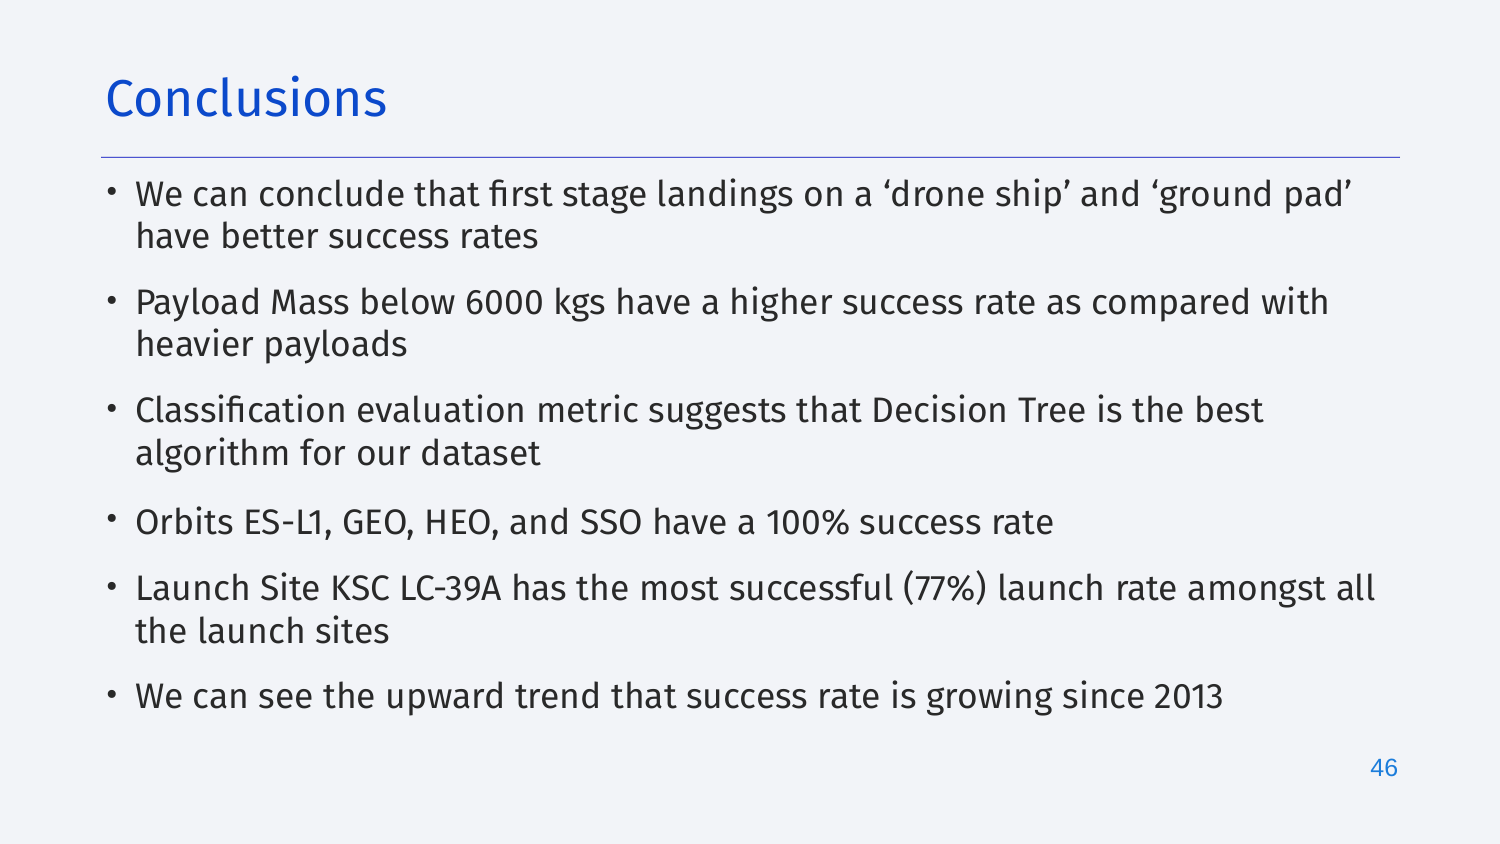

Conclusions
We can conclude that first stage landings on a ‘drone ship’ and ‘ground pad’ have better success rates
Payload Mass below 6000 kgs have a higher success rate as compared with heavier payloads
Classification evaluation metric suggests that Decision Tree is the best algorithm for our dataset
Orbits ES-L1, GEO, HEO, and SSO have a 100% success rate
Launch Site KSC LC-39A has the most successful (77%) launch rate amongst all the launch sites
We can see the upward trend that success rate is growing since 2013
46